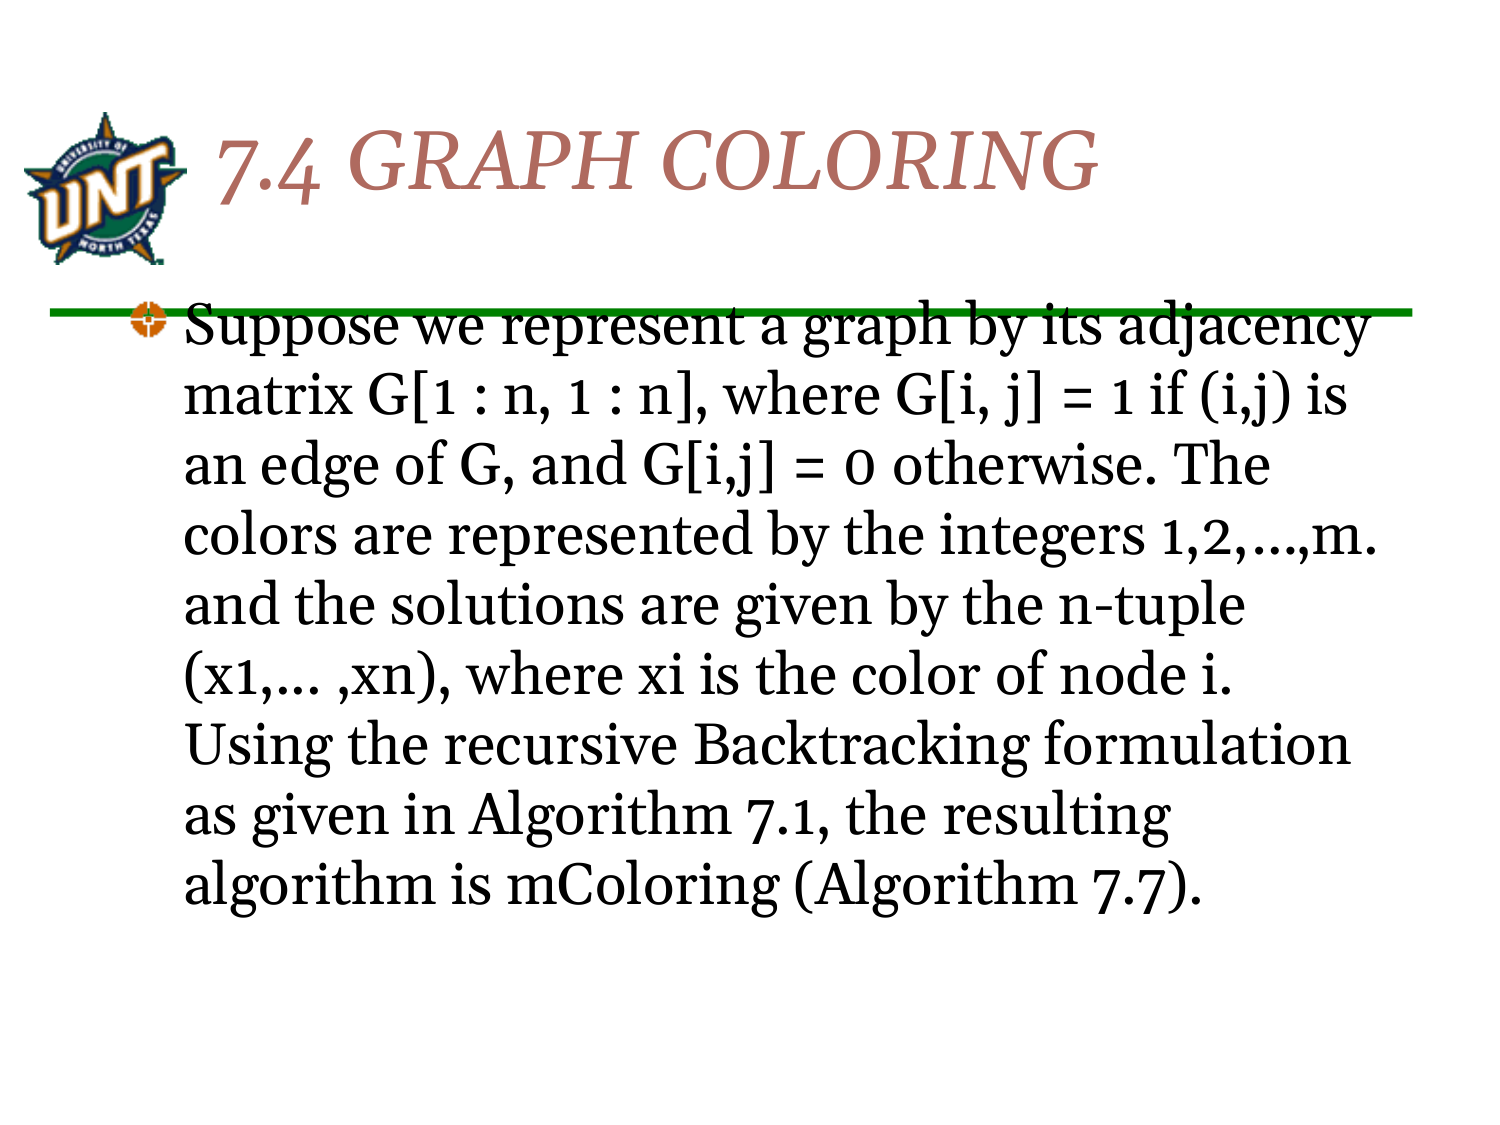

# 7.4 GRAPH COLORING
Suppose we represent a graph by its adjacency matrix G[1 : n, 1 : n], where G[i, j] = 1 if (i,j) is an edge of G, and G[i,j] = 0 otherwise. The colors are represented by the integers 1,2,…,m. and the solutions are given by the n-tuple (x1,... ,xn), where xi is the color of node i. Using the recursive Backtracking formulation as given in Algorithm 7.1, the resulting algorithm is mColoring (Algorithm 7.7).